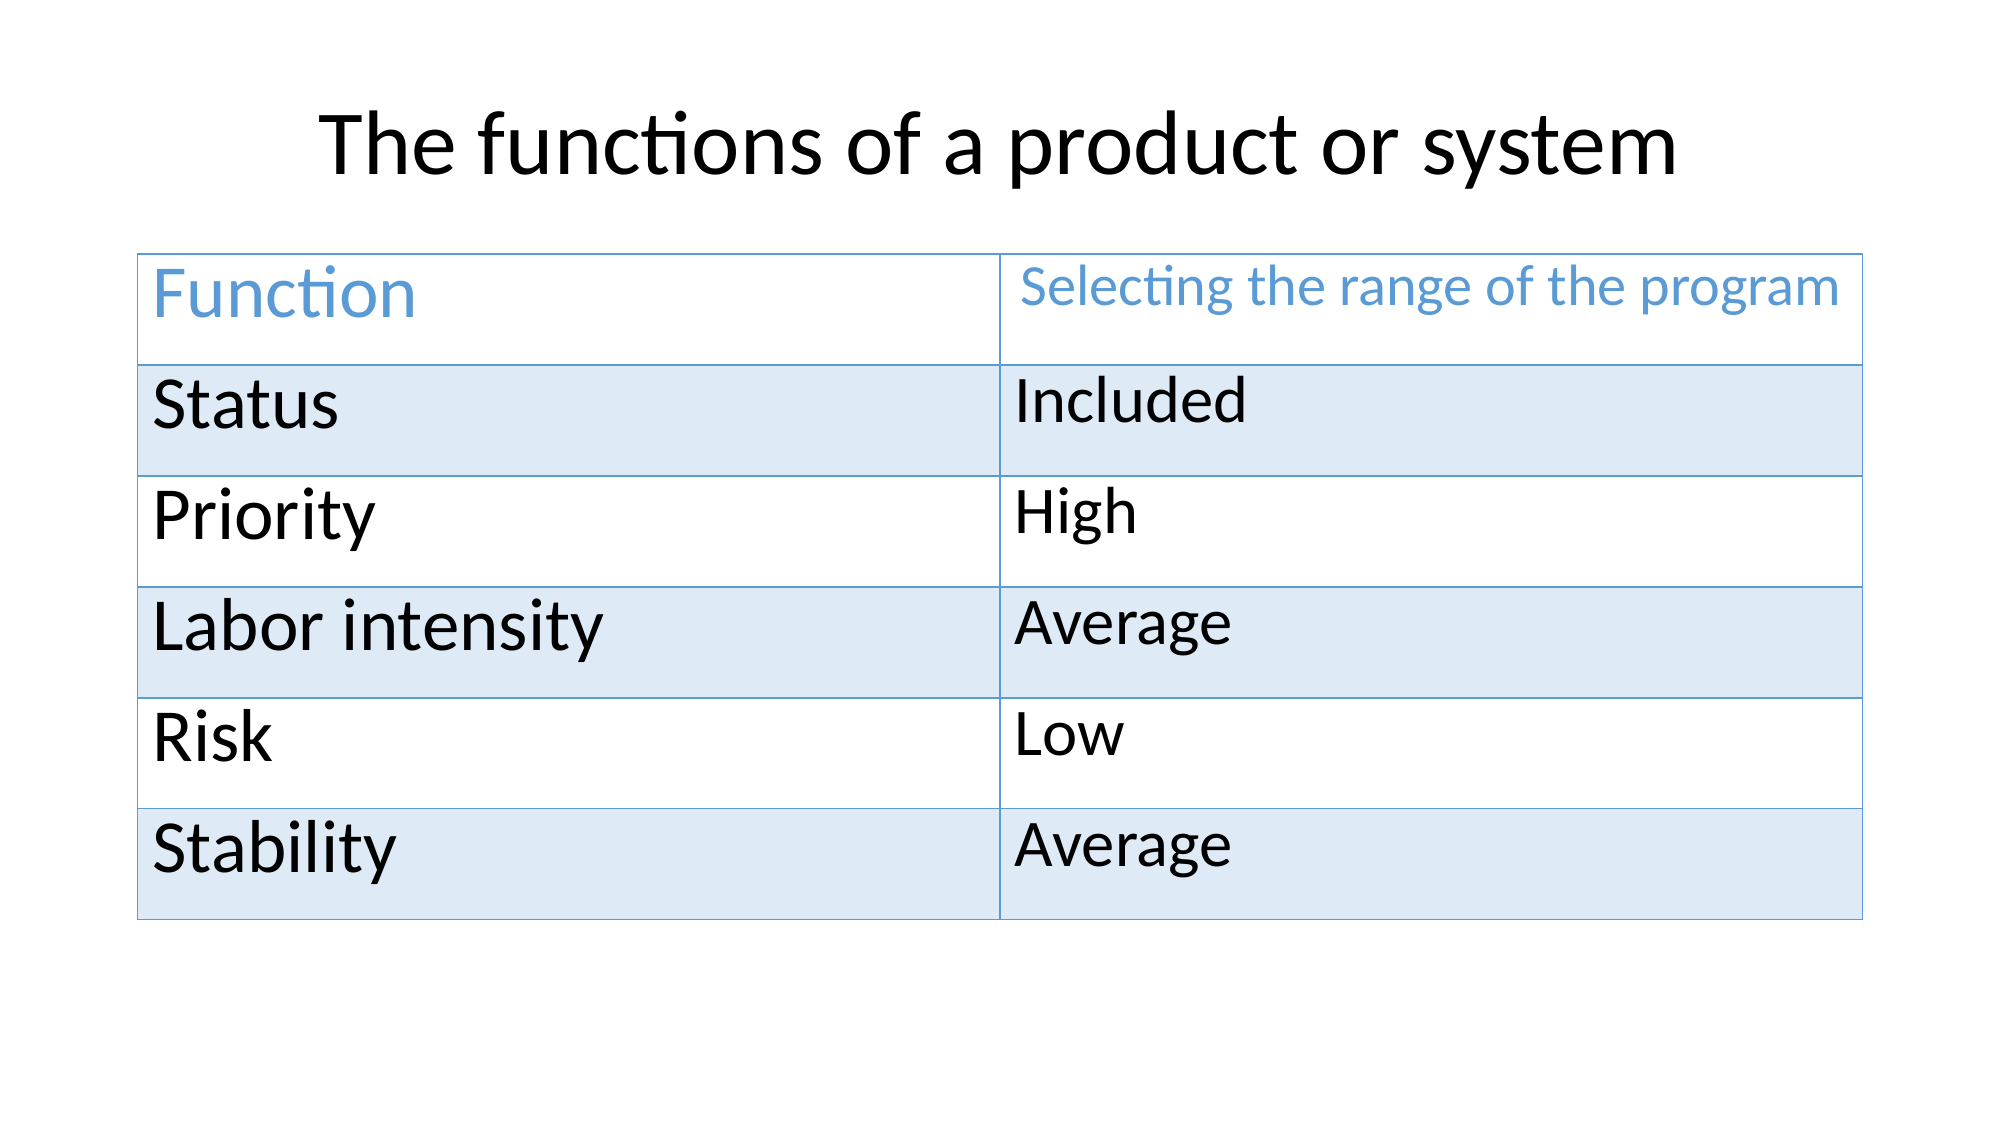

# The functions of a product or system
| Function | Selecting the range of the program |
| --- | --- |
| Status | Included |
| Priority | High |
| Labor intensity | Average |
| Risk | Low |
| Stability | Average |